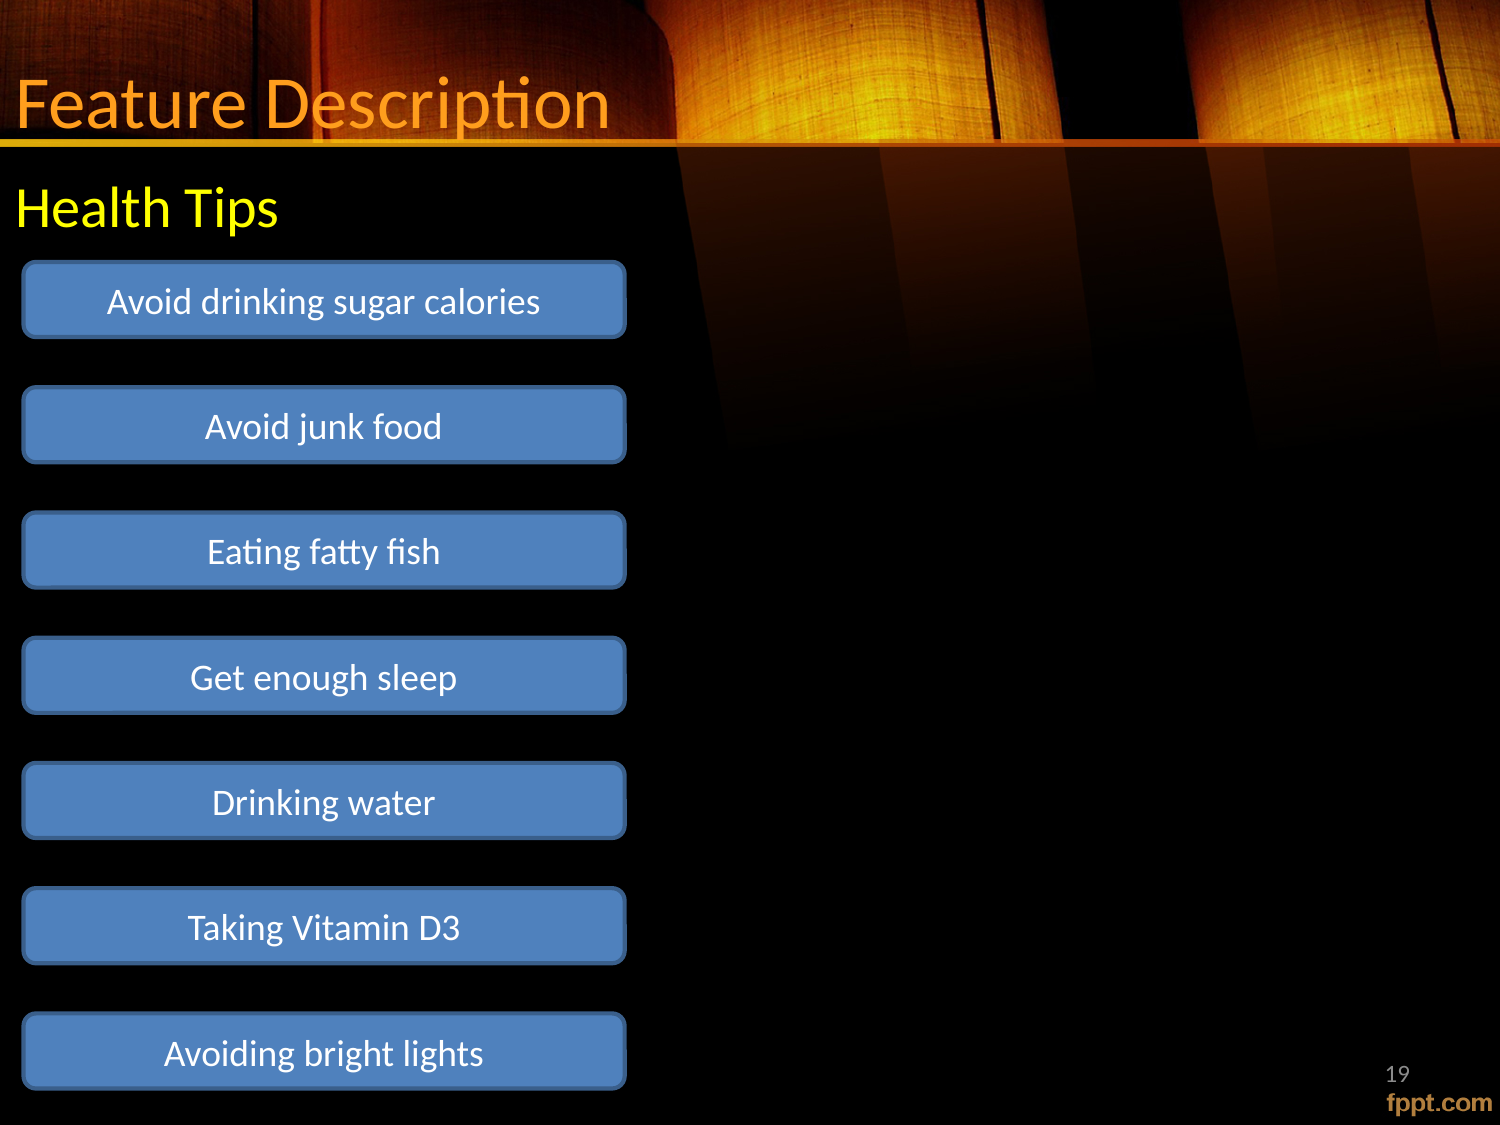

# Feature Description
Health Tips

Avoid drinking sugar calories
Avoid junk food
Eating fatty fish
Get enough sleep
Drinking water
Taking Vitamin D3
Avoiding bright lights
19